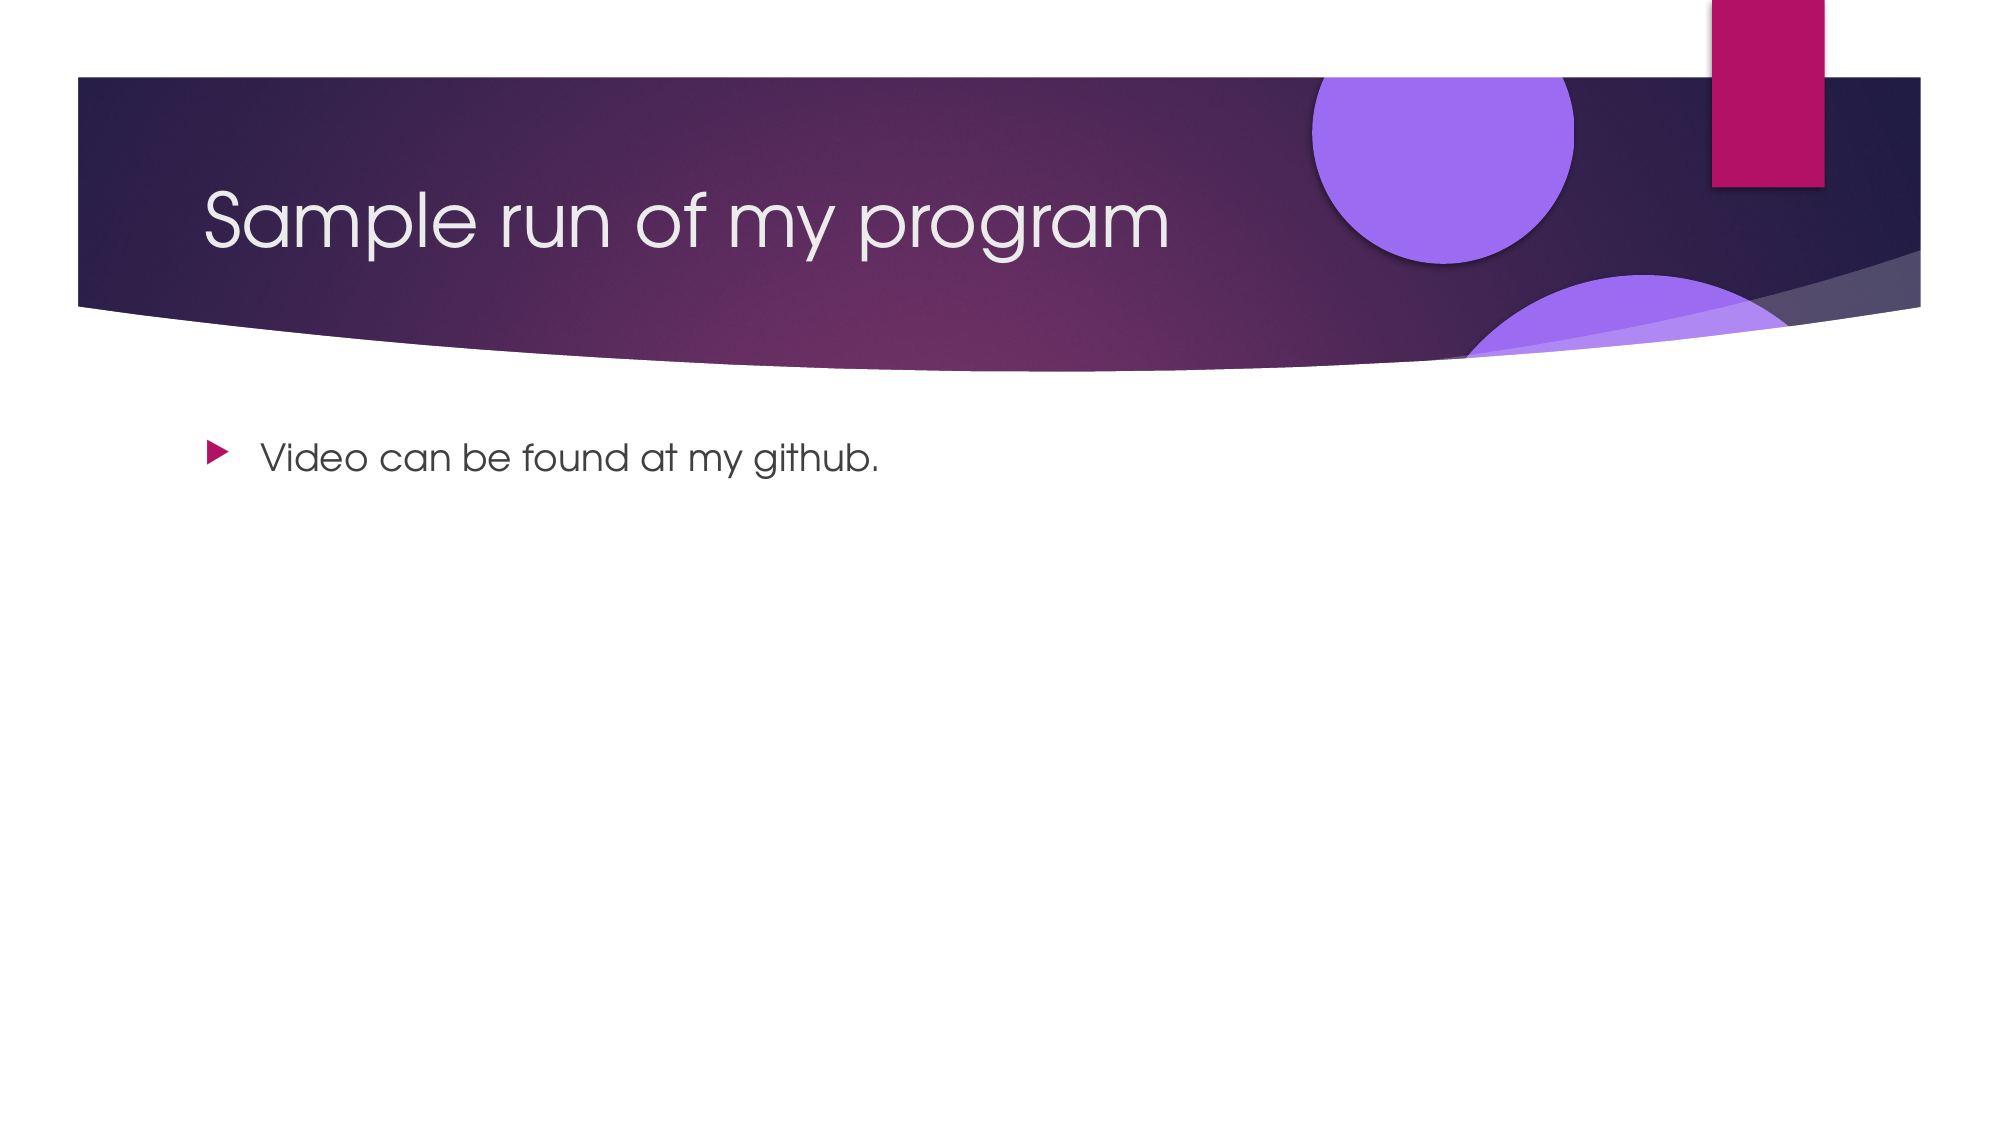

Sample run of my program
Video can be found at my github.